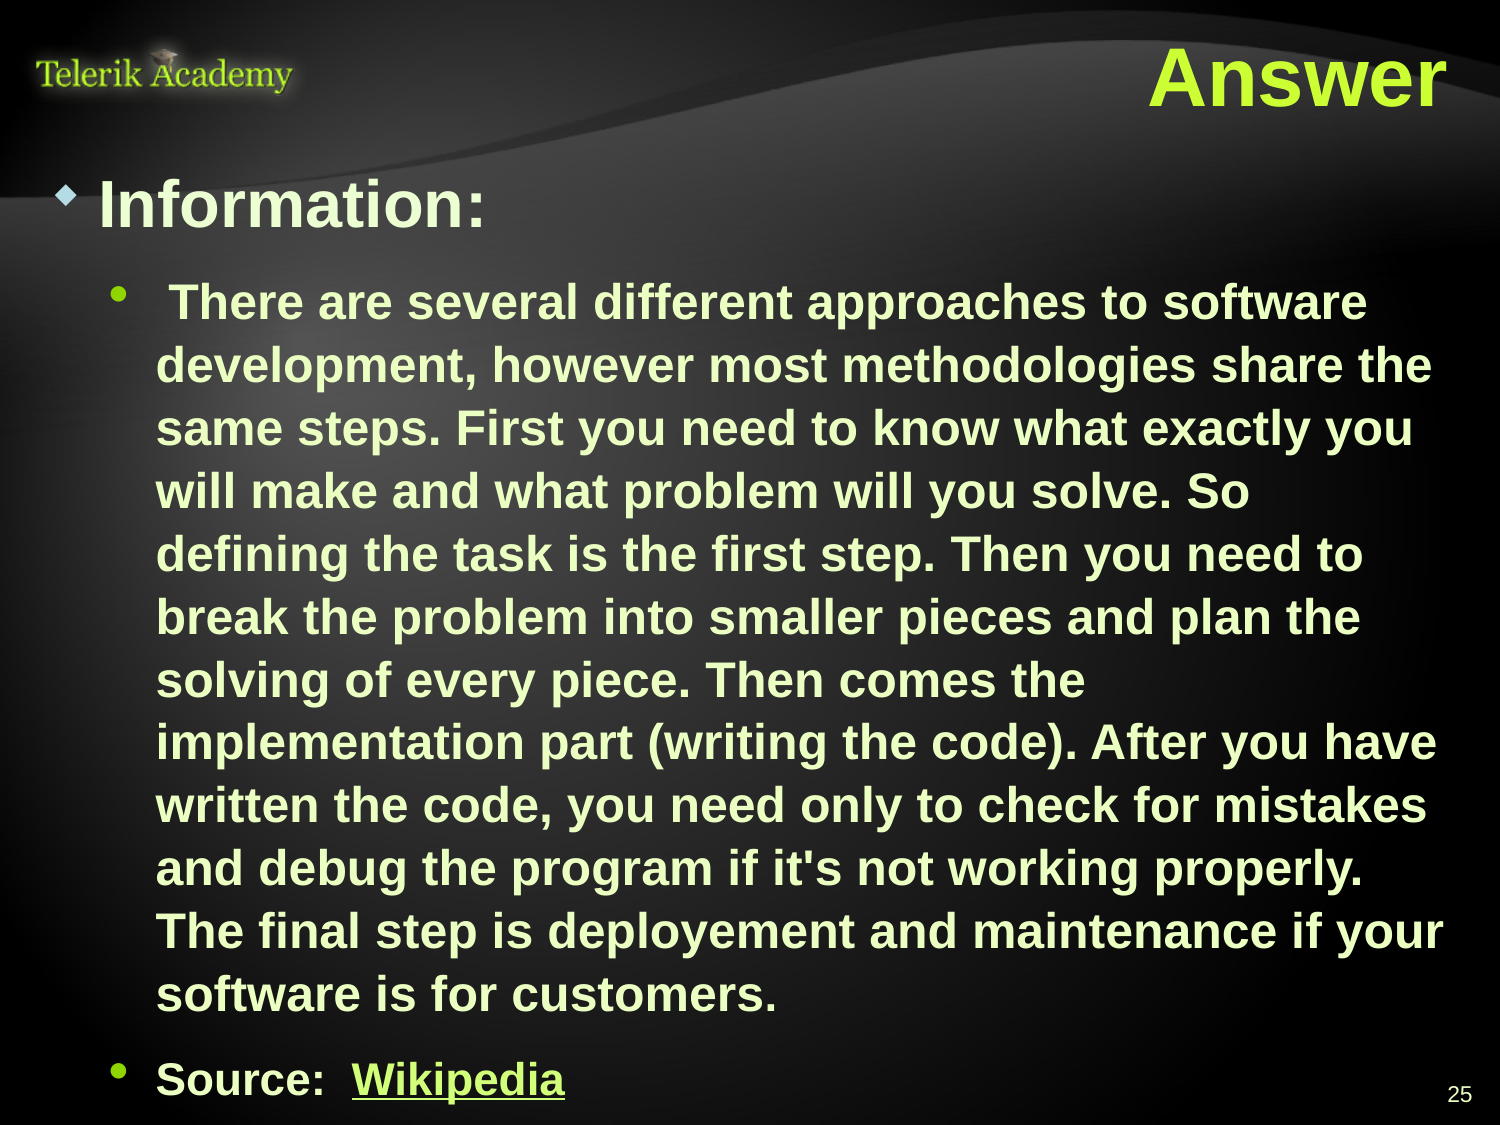

# Answer
Information:
 There are several different approaches to software development, however most methodologies share the same steps. First you need to know what exactly you will make and what problem will you solve. So defining the task is the first step. Then you need to break the problem into smaller pieces and plan the solving of every piece. Then comes the implementation part (writing the code). After you have written the code, you need only to check for mistakes and debug the program if it's not working properly. The final step is deployement and maintenance if your software is for customers.
Source:  Wikipedia

25